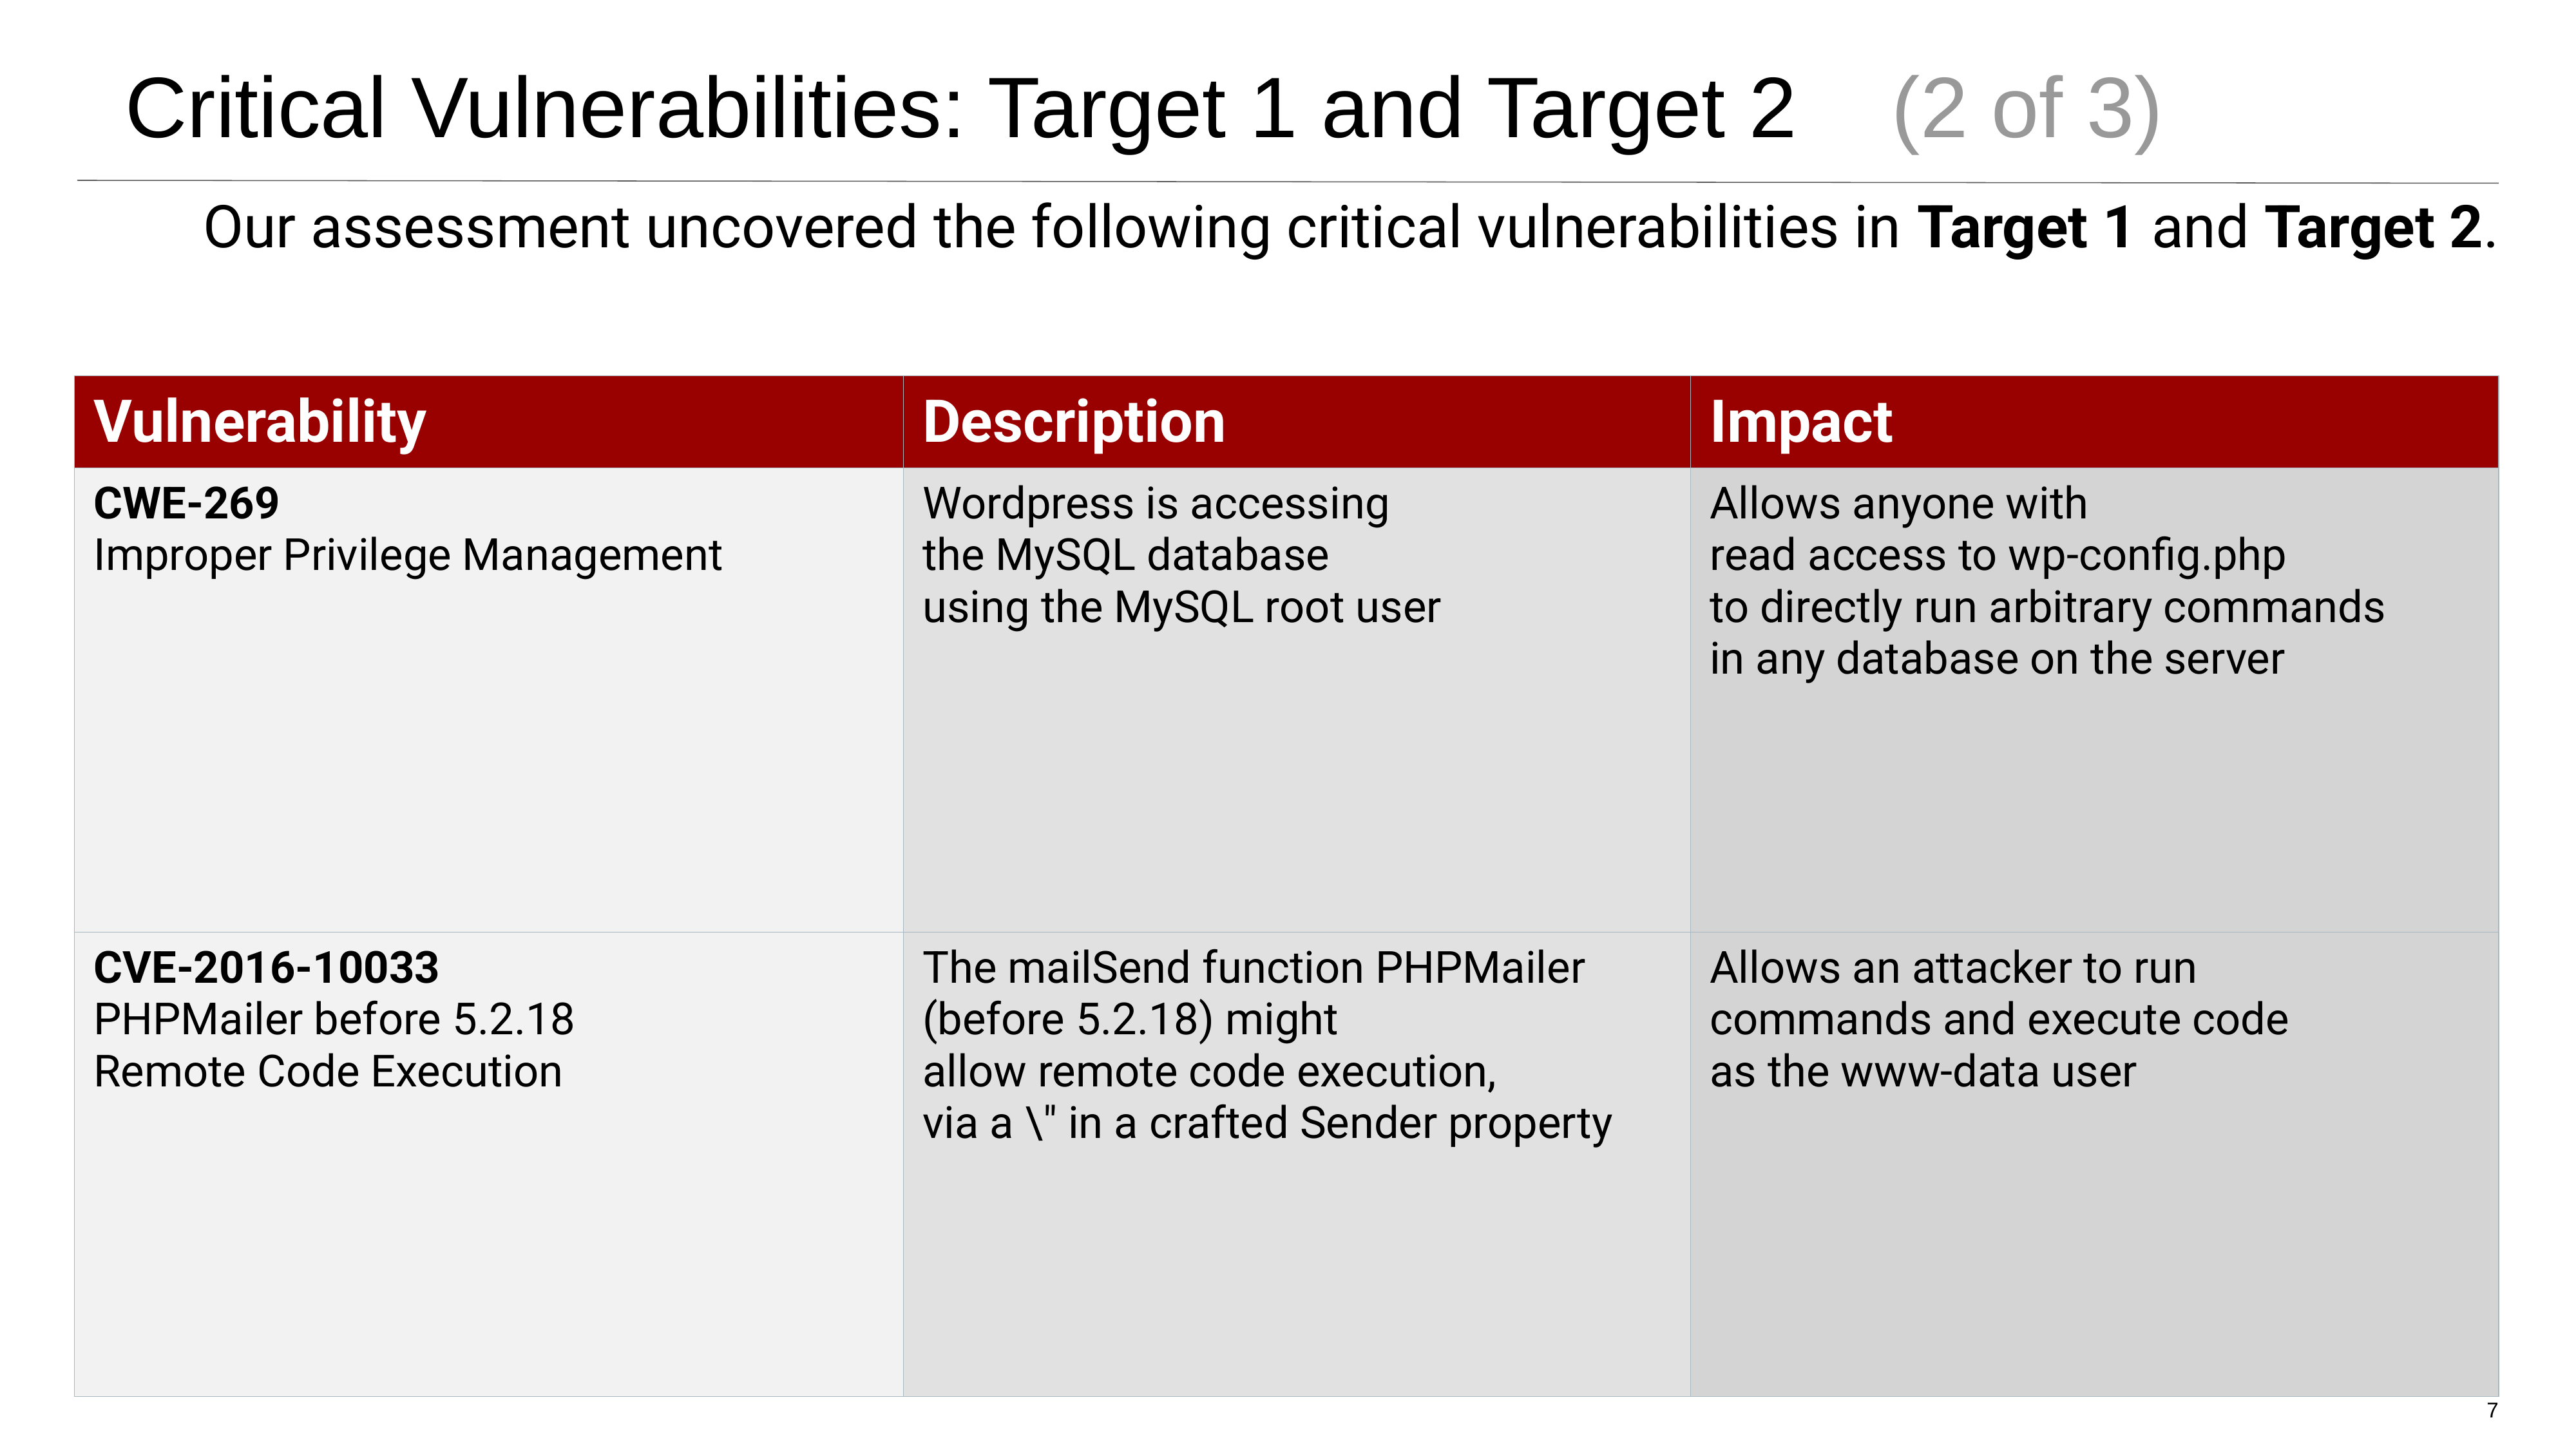

# Critical Vulnerabilities: Target 1 and Target 2    (2 of 3)

Our assessment uncovered the following critical vulnerabilities in Target 1 and Target 2.

| Vulnerability | Description | Impact |
| --- | --- | --- |
| CWE-269 Improper Privilege Management | Wordpress is accessing the MySQL database using the MySQL root user | Allows anyone with read access to wp-config.php to directly run arbitrary commands in any database on the server |
| CVE-2016-10033 PHPMailer before 5.2.18 Remote Code Execution | The mailSend function PHPMailer (before 5.2.18) might allow remote code execution, via a \" in a crafted Sender property | Allows an attacker to run commands and execute code as the www-data user |
7